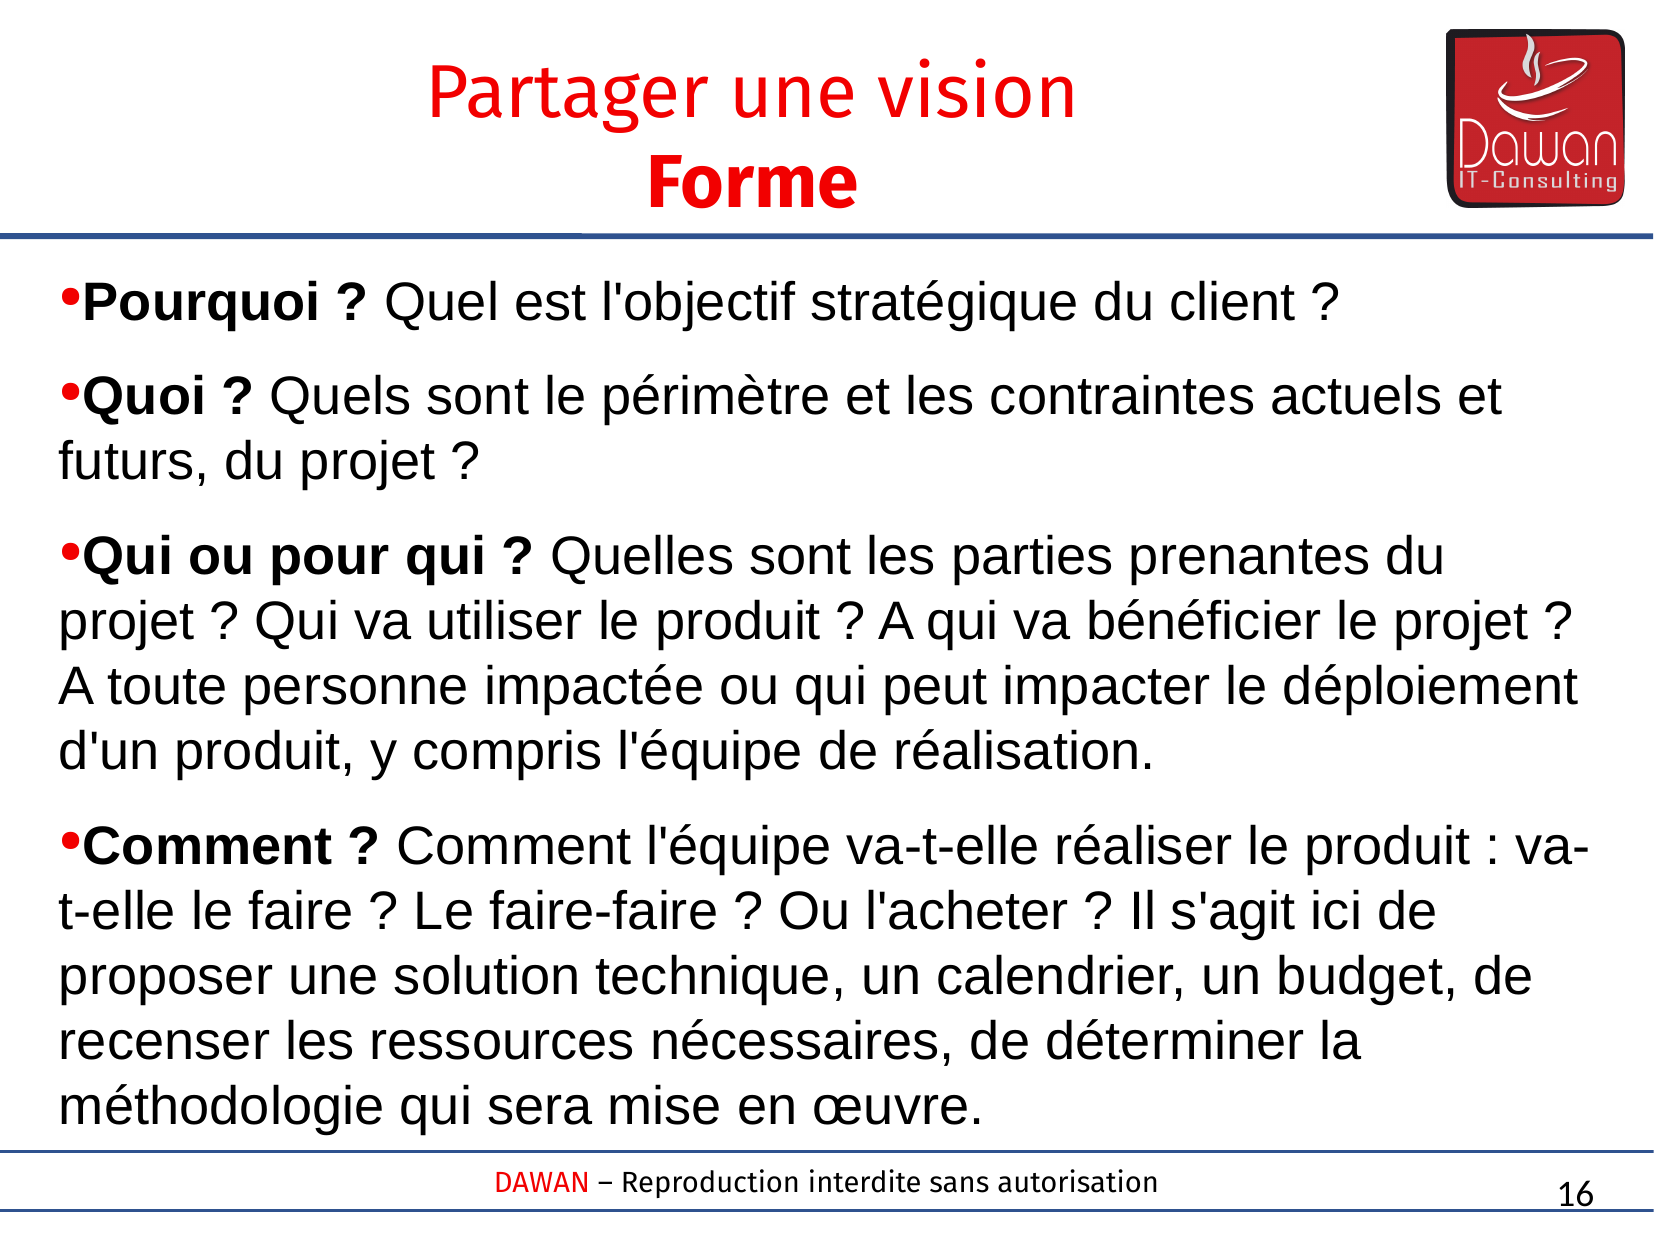

Partager une vision
Forme
Pourquoi ? Quel est l'objectif stratégique du client ?
Quoi ? Quels sont le périmètre et les contraintes actuels et futurs, du projet ?
Qui ou pour qui ? Quelles sont les parties prenantes du projet ? Qui va utiliser le produit ? A qui va bénéficier le projet ? A toute personne impactée ou qui peut impacter le déploiement d'un produit, y compris l'équipe de réalisation.
Comment ? Comment l'équipe va-t-elle réaliser le produit : va-t-elle le faire ? Le faire-faire ? Ou l'acheter ? Il s'agit ici de proposer une solution technique, un calendrier, un budget, de recenser les ressources nécessaires, de déterminer la méthodologie qui sera mise en œuvre.
16